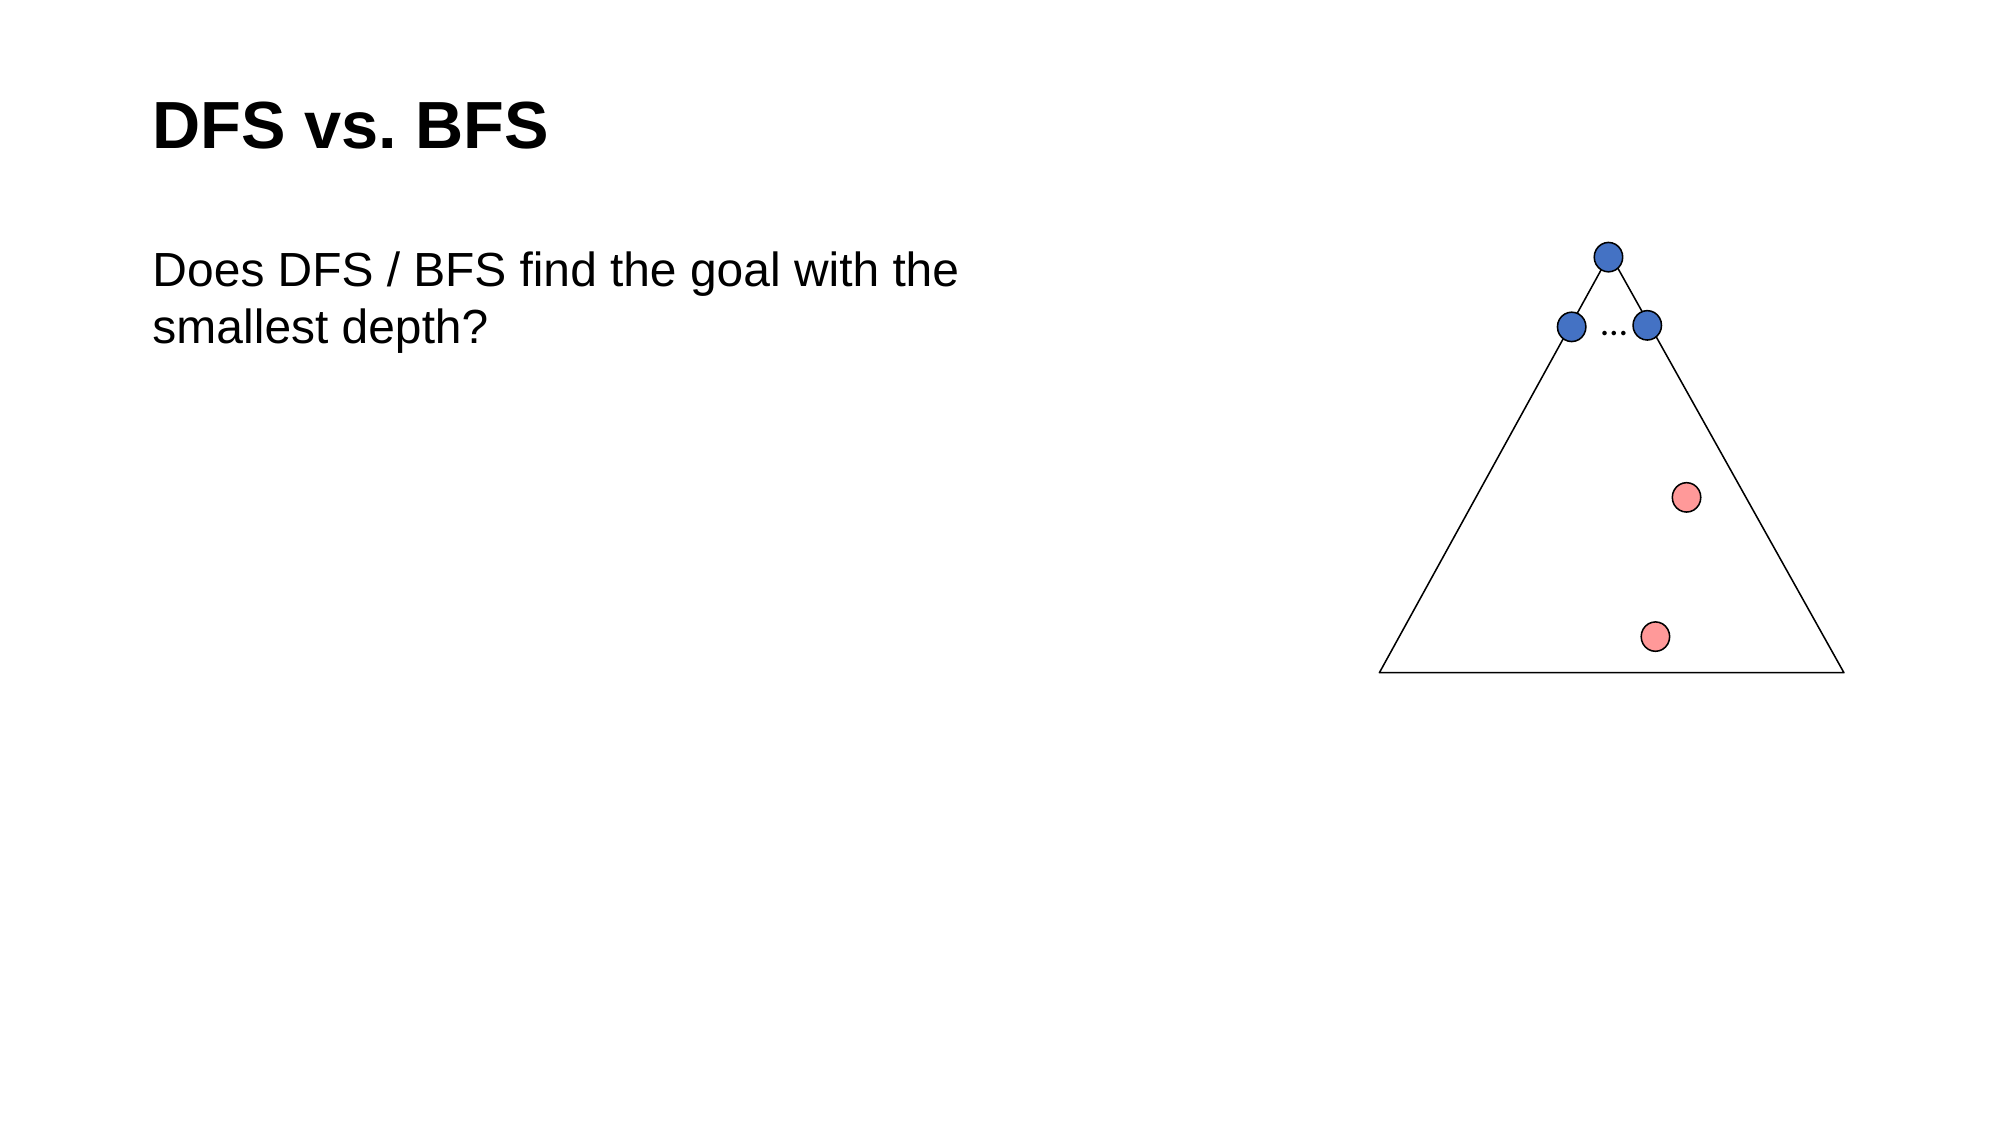

# DFS vs. BFS
Does DFS / BFS find the goal with the smallest depth?

…